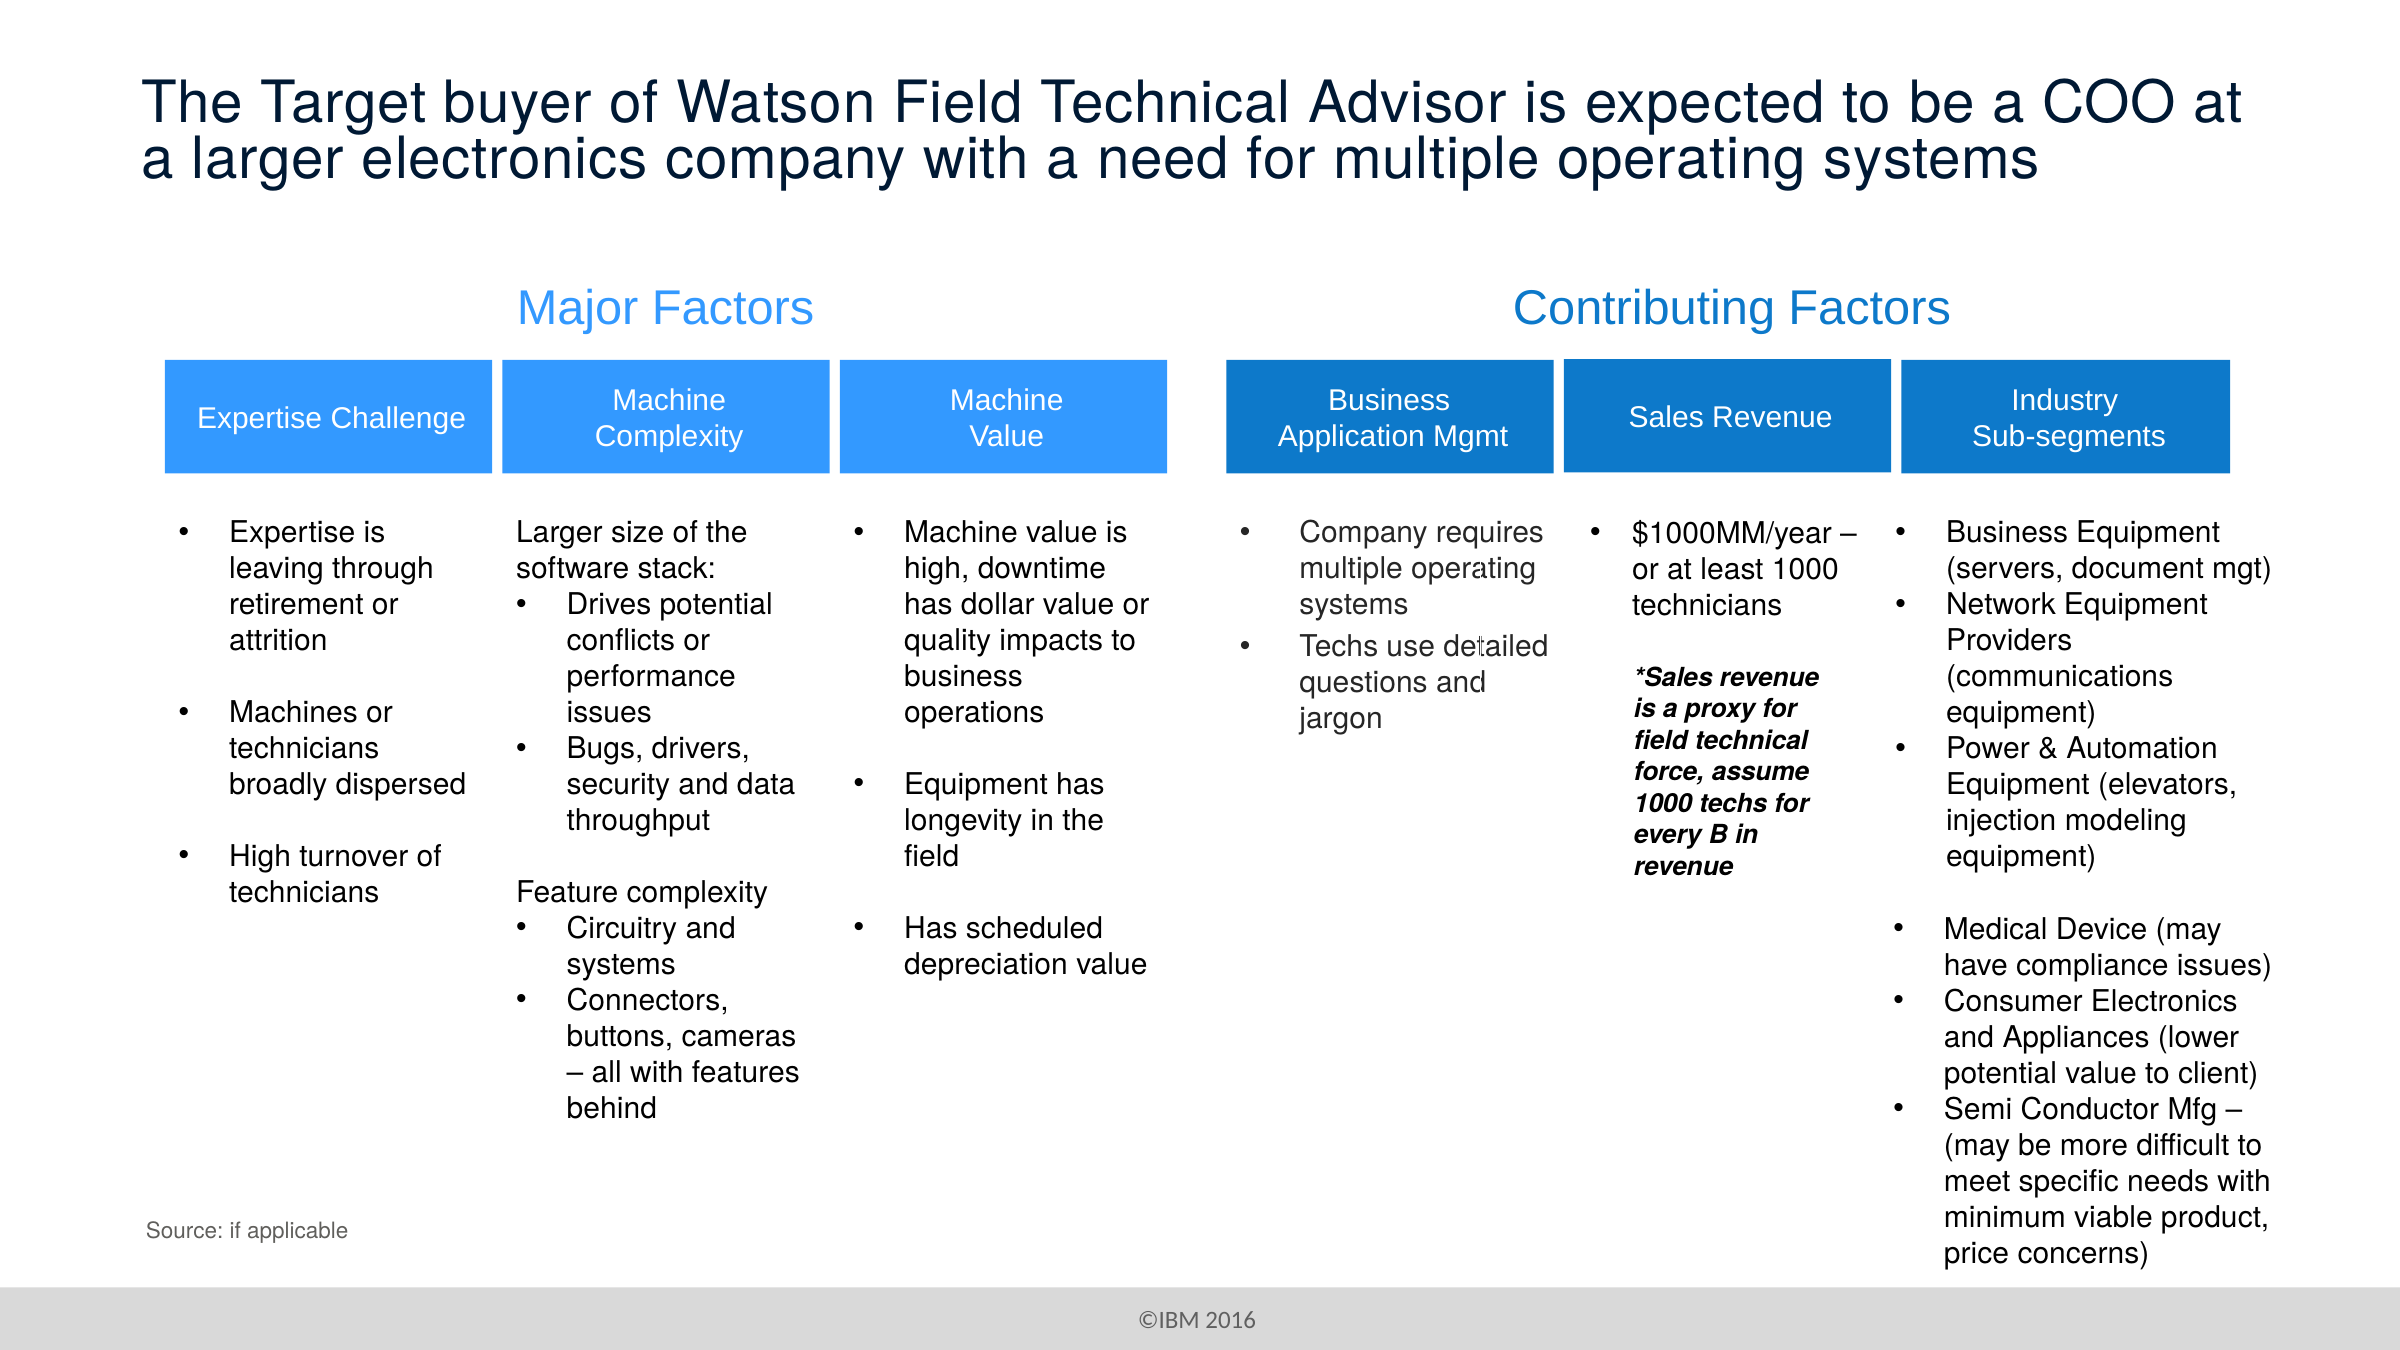

The Target buyer of Watson Field Technical Advisor is expected to be a COO at a larger electronics company with a need for multiple operating systems
Major Factors
Contributing Factors
Sales Revenue
Expertise Challenge
Machine
Complexity
Machine
Value
Business
Application Mgmt
Industry
Sub-segments

Expertise is leaving through retirement or attrition

Machines or technicians broadly dispersed

High turnover of technicians
Larger size of the software stack:
Drives potential conflicts or performance issues
Bugs, drivers, security and data throughput

Feature complexity
Circuitry and systems
Connectors, buttons, cameras – all with features behind

Machine value is high, downtime has dollar value or quality impacts to business operations

Equipment has longevity in the field

Has scheduled depreciation value

$1000MM/year – or at least 1000 technicians
Business Equipment (servers, document mgt)
Network Equipment Providers (communications equipment)
Power & Automation Equipment (elevators, injection modeling equipment)

Company requires multiple operating systems
Techs use detailed questions and jargon

*Sales revenue is a proxy for field technical force, assume 1000 techs for every B in revenue

Medical Device (may have compliance issues)
Consumer Electronics and Appliances (lower potential value to client)
Semi Conductor Mfg – (may be more difficult to meet specific needs with minimum viable product, price concerns)
Source: if applicable